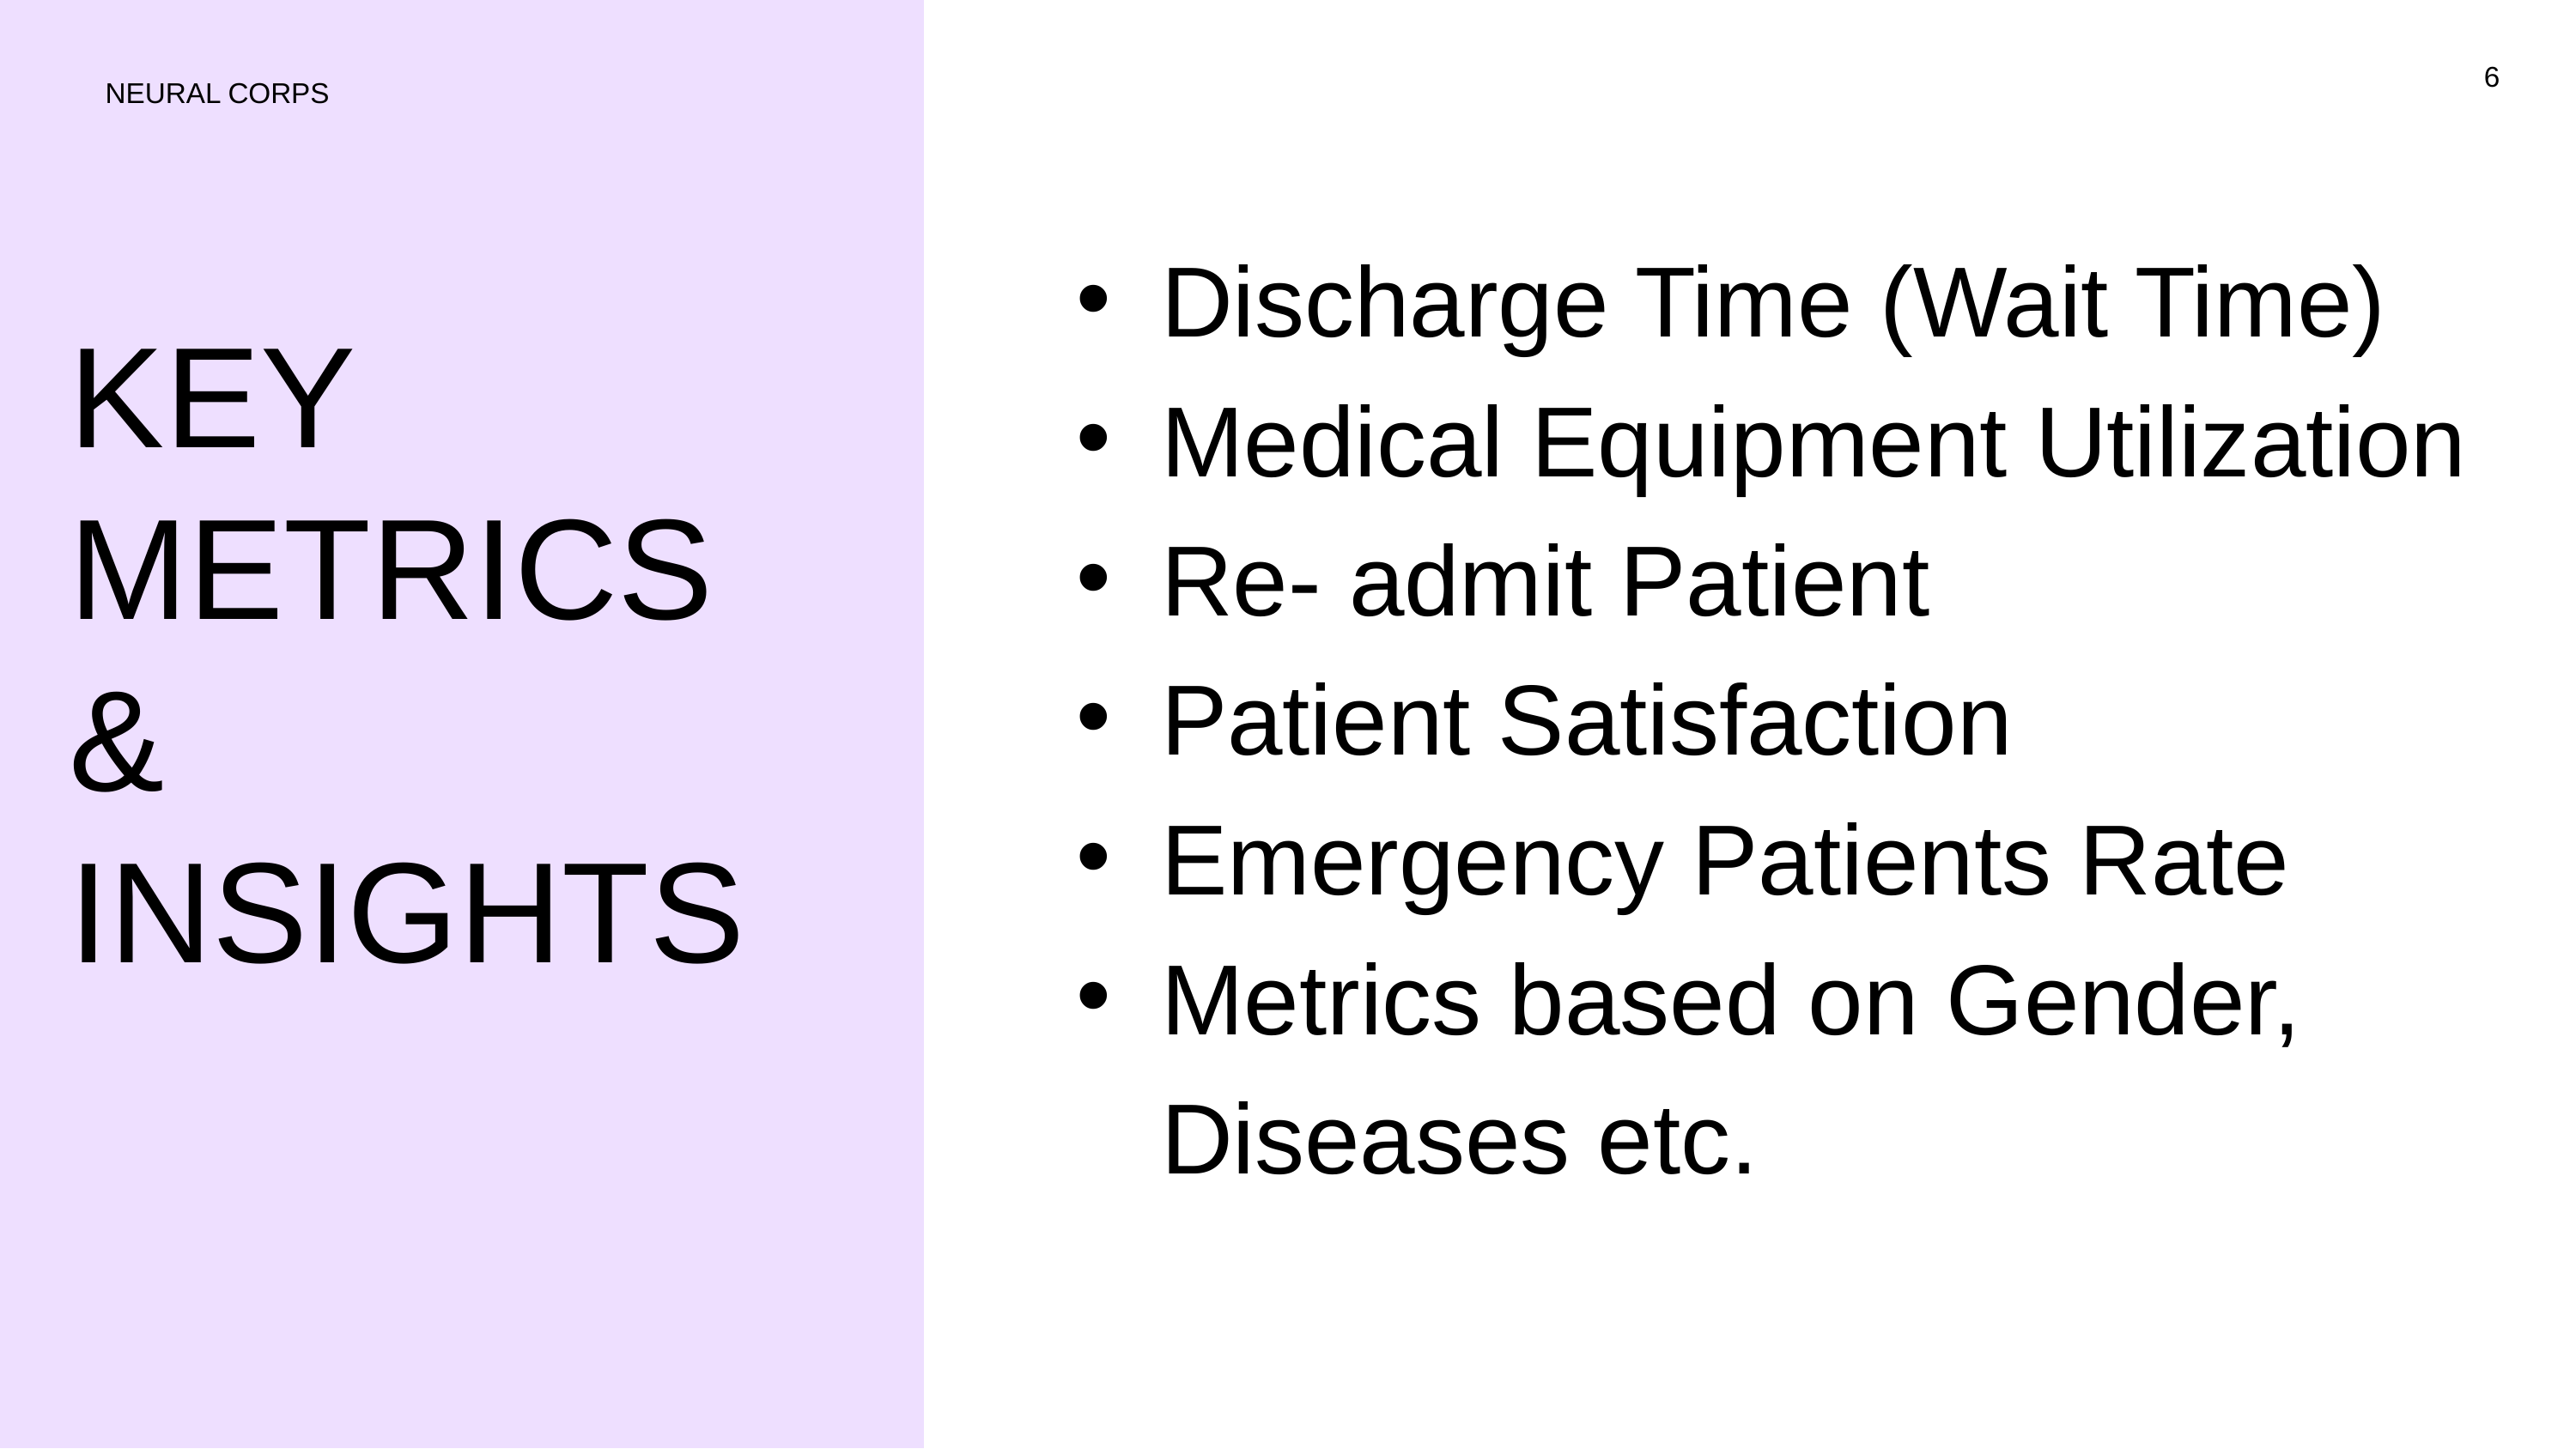

6
NEURAL CORPS

Discharge Time (Wait Time)
Medical Equipment Utilization
Re- admit Patient
Patient Satisfaction
Emergency Patients Rate
Metrics based on Gender, Diseases etc.
KEY METRICS
&
INSIGHTS